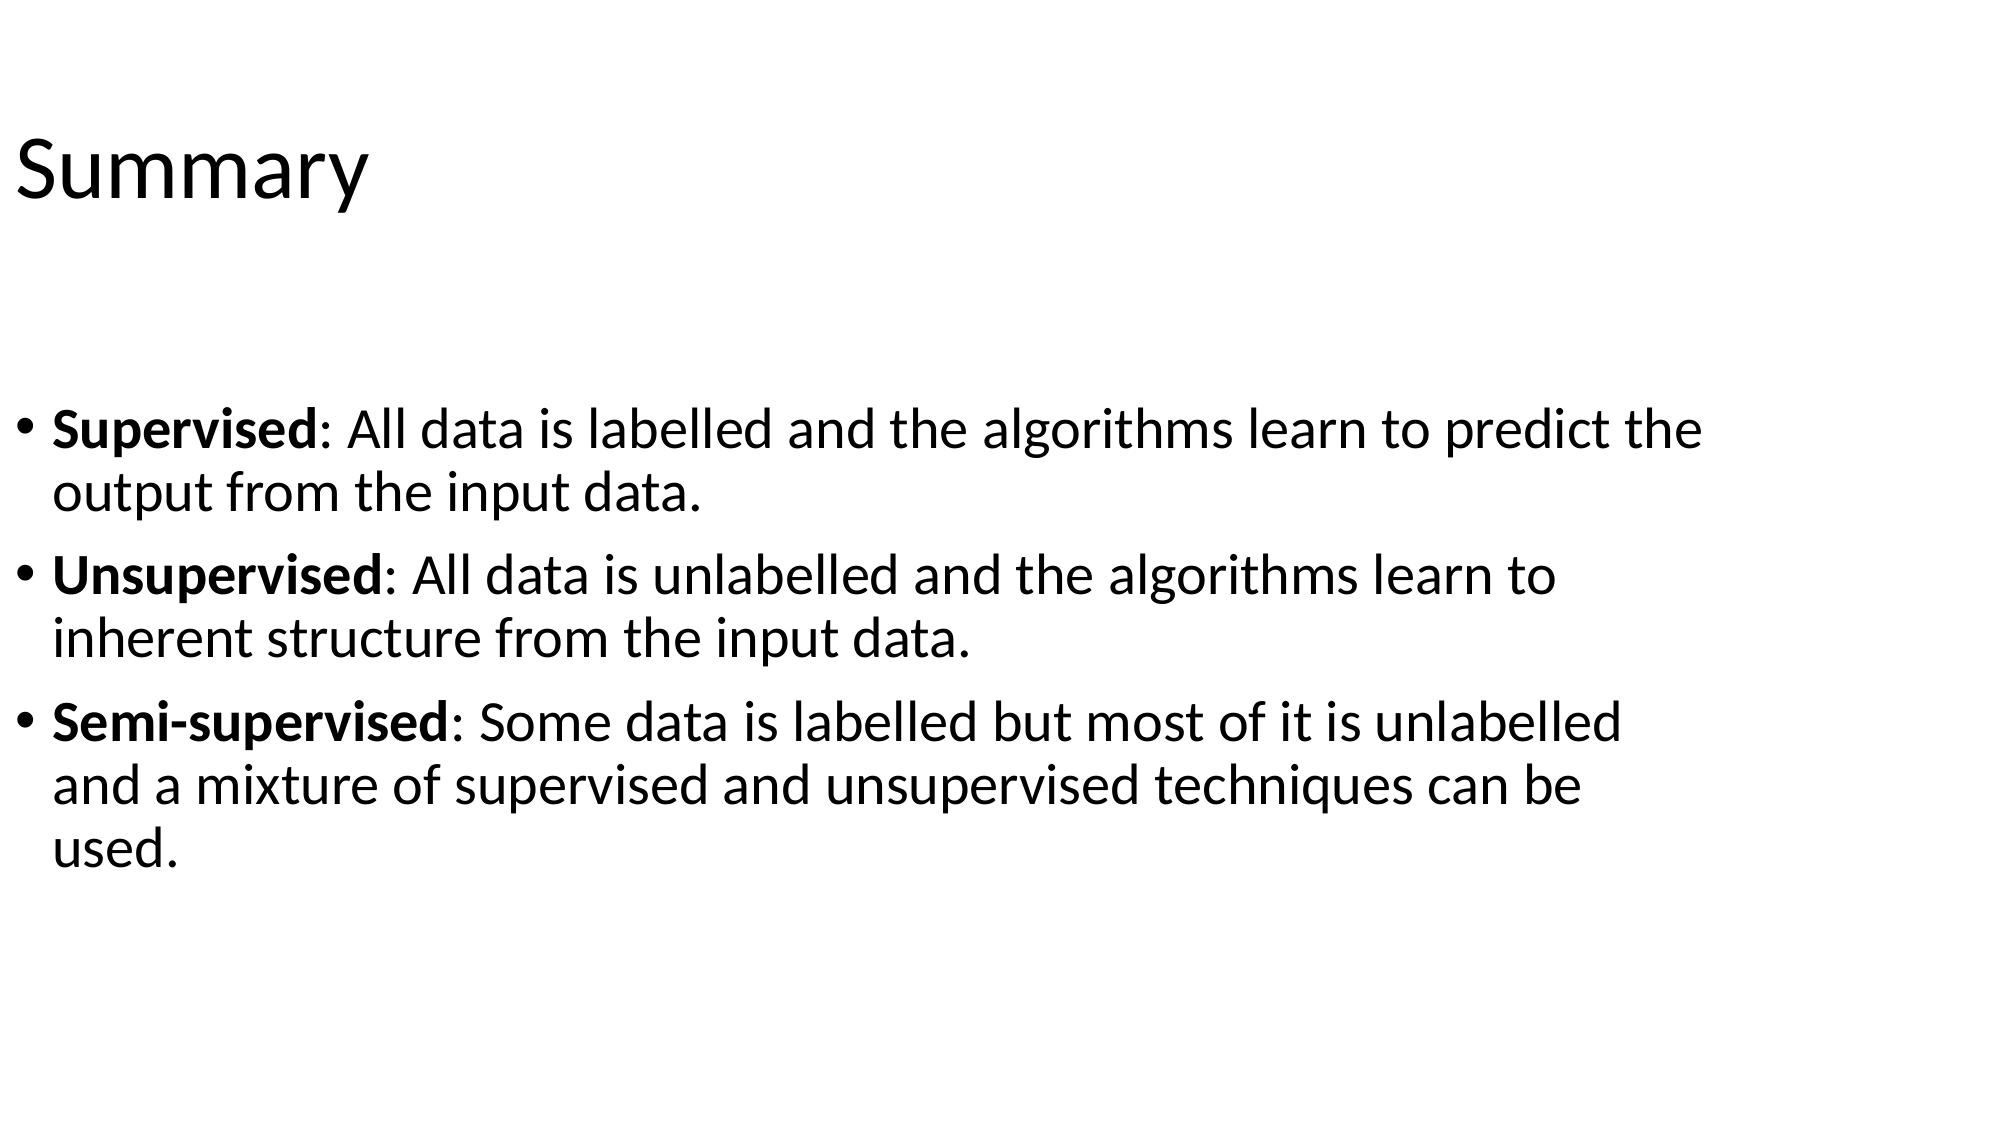

Summary

Supervised: All data is labelled and the algorithms learn to predict the output from the input data.
Unsupervised: All data is unlabelled and the algorithms learn to inherent structure from the input data.
Semi-supervised: Some data is labelled but most of it is unlabelled and a mixture of supervised and unsupervised techniques can be used.